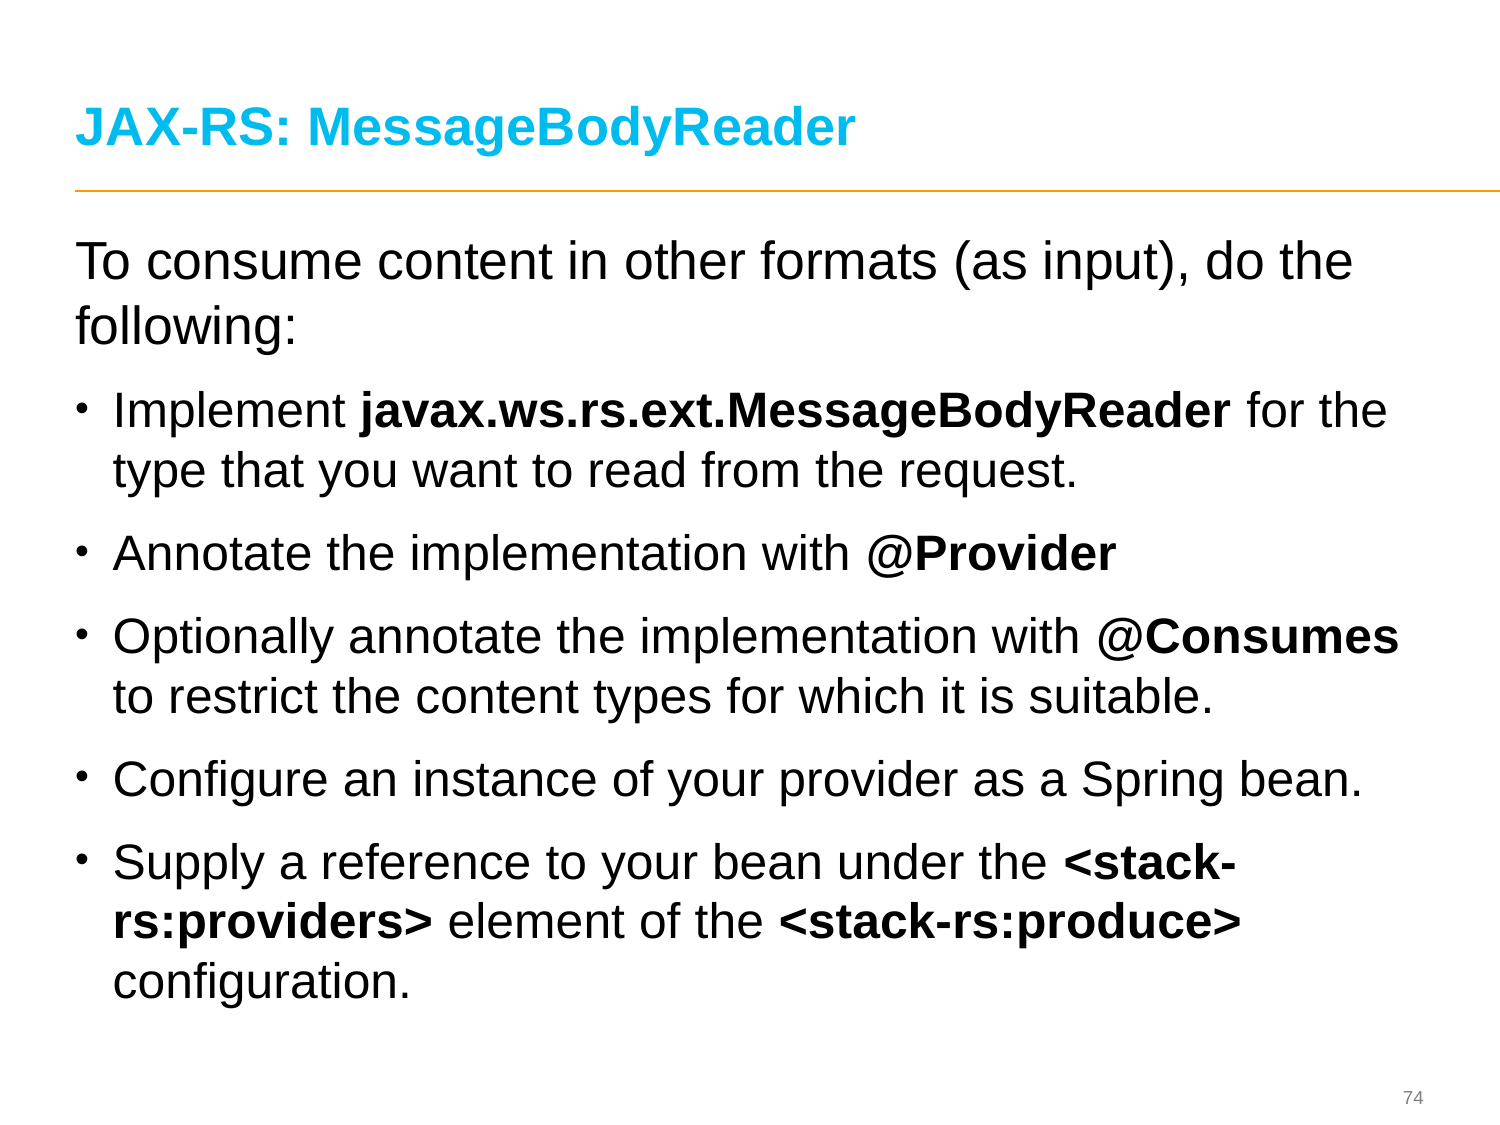

# JAX-RS: MessageBodyReader
To consume content in other formats (as input), do the following:
Implement javax.ws.rs.ext.MessageBodyReader for the type that you want to read from the request.
Annotate the implementation with @Provider
Optionally annotate the implementation with @Consumes to restrict the content types for which it is suitable.
Configure an instance of your provider as a Spring bean.
Supply a reference to your bean under the <stack-rs:providers> element of the <stack-rs:produce> configuration.